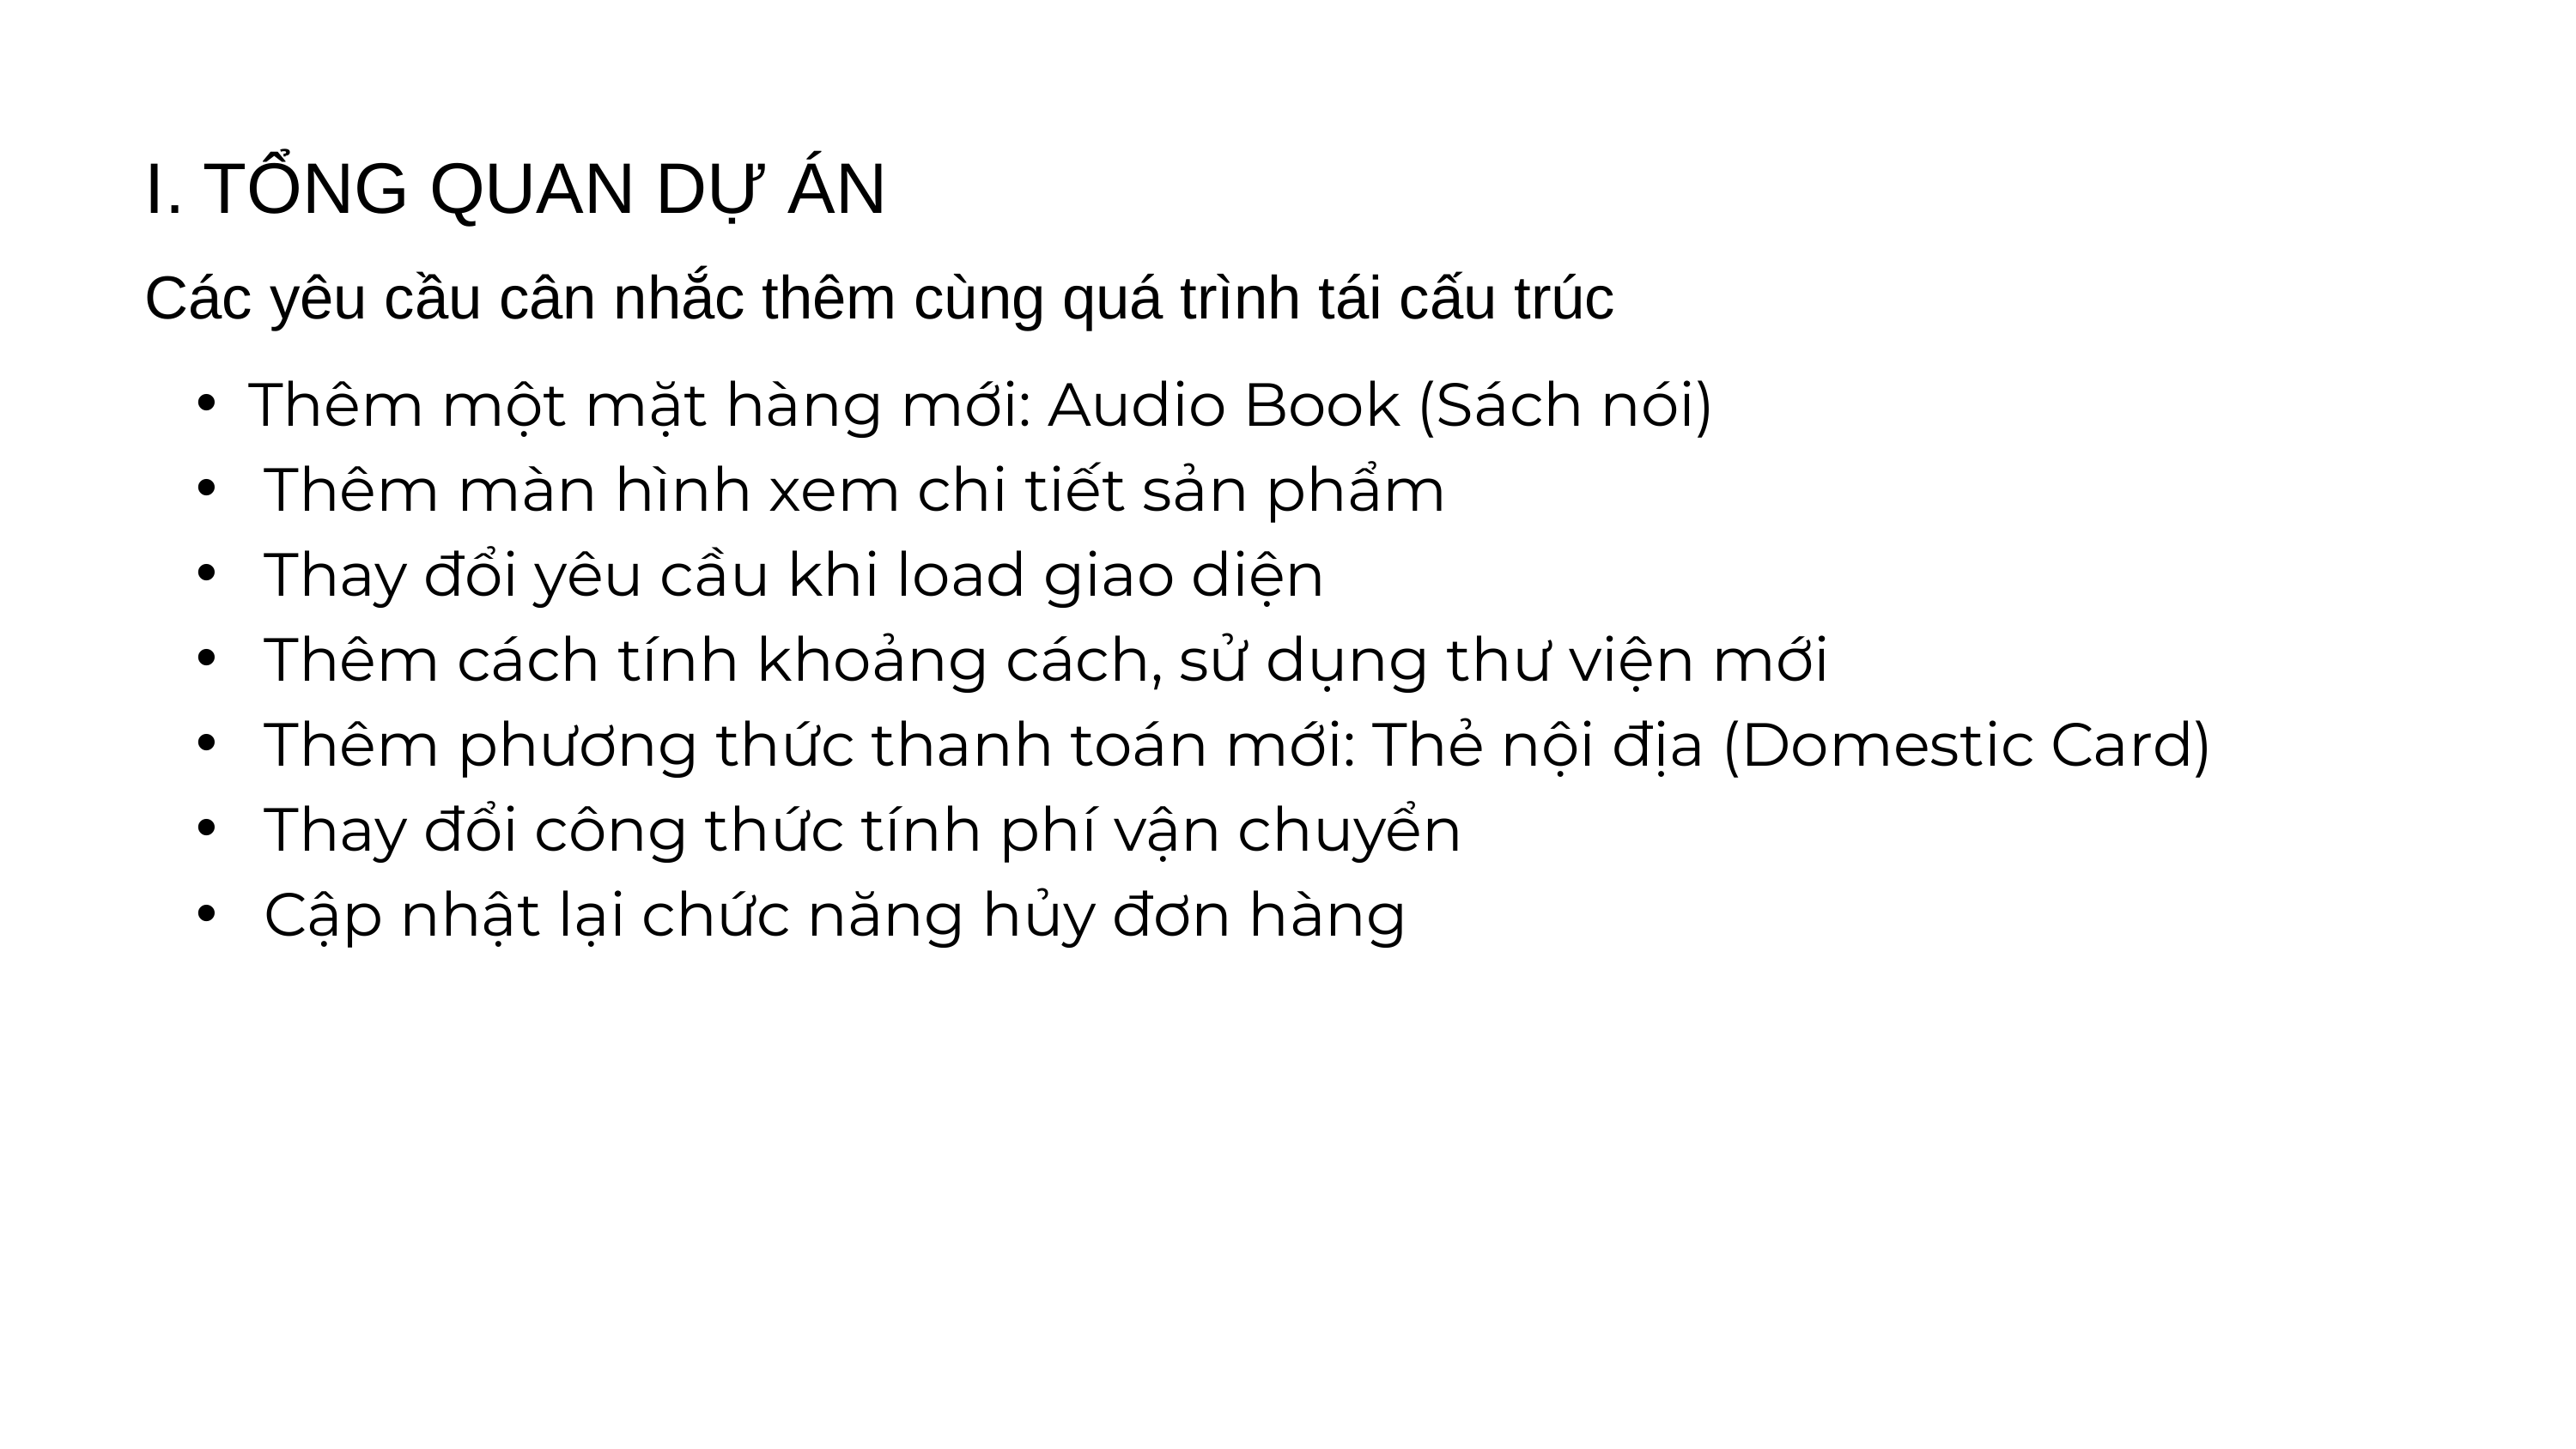

I. TỔNG QUAN DỰ ÁN
Các yêu cầu cân nhắc thêm cùng quá trình tái cấu trúc
Thêm một mặt hàng mới: Audio Book (Sách nói)
 Thêm màn hình xem chi tiết sản phẩm
 Thay đổi yêu cầu khi load giao diện
 Thêm cách tính khoảng cách, sử dụng thư viện mới
 Thêm phương thức thanh toán mới: Thẻ nội địa (Domestic Card)
 Thay đổi công thức tính phí vận chuyển
 Cập nhật lại chức năng hủy đơn hàng